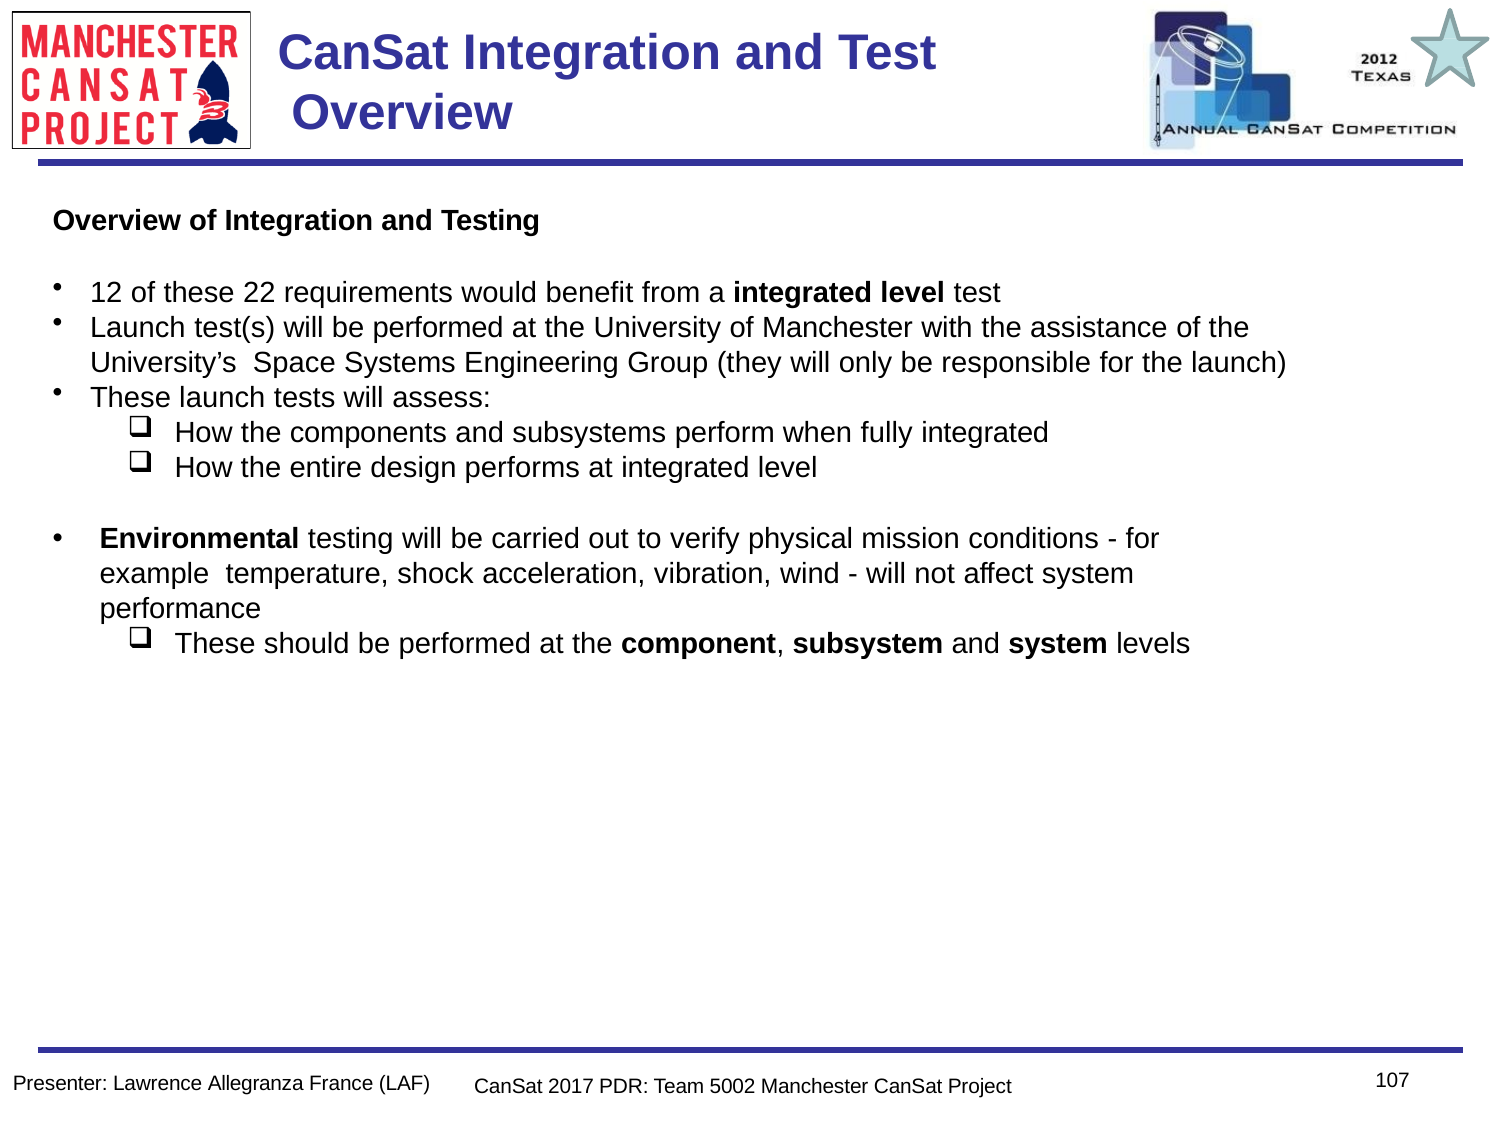

# CanSat Integration and Test  Overview

Team Logo
Here
(If You Want)

Overview of Integration and Testing

12 of these 22 requirements would benefit from a integrated level test
Launch test(s) will be performed at the University of Manchester with the assistance of the University’s  Space Systems Engineering Group (they will only be responsible for the launch)
These launch tests will assess:
How the components and subsystems perform when fully integrated
How the entire design performs at integrated level

Environmental testing will be carried out to verify physical mission conditions - for example  temperature, shock acceleration, vibration, wind - will not affect system performance
These should be performed at the component, subsystem and system levels
107
Presenter: Lawrence Allegranza France (LAF)
CanSat 2017 PDR: Team 5002 Manchester CanSat Project